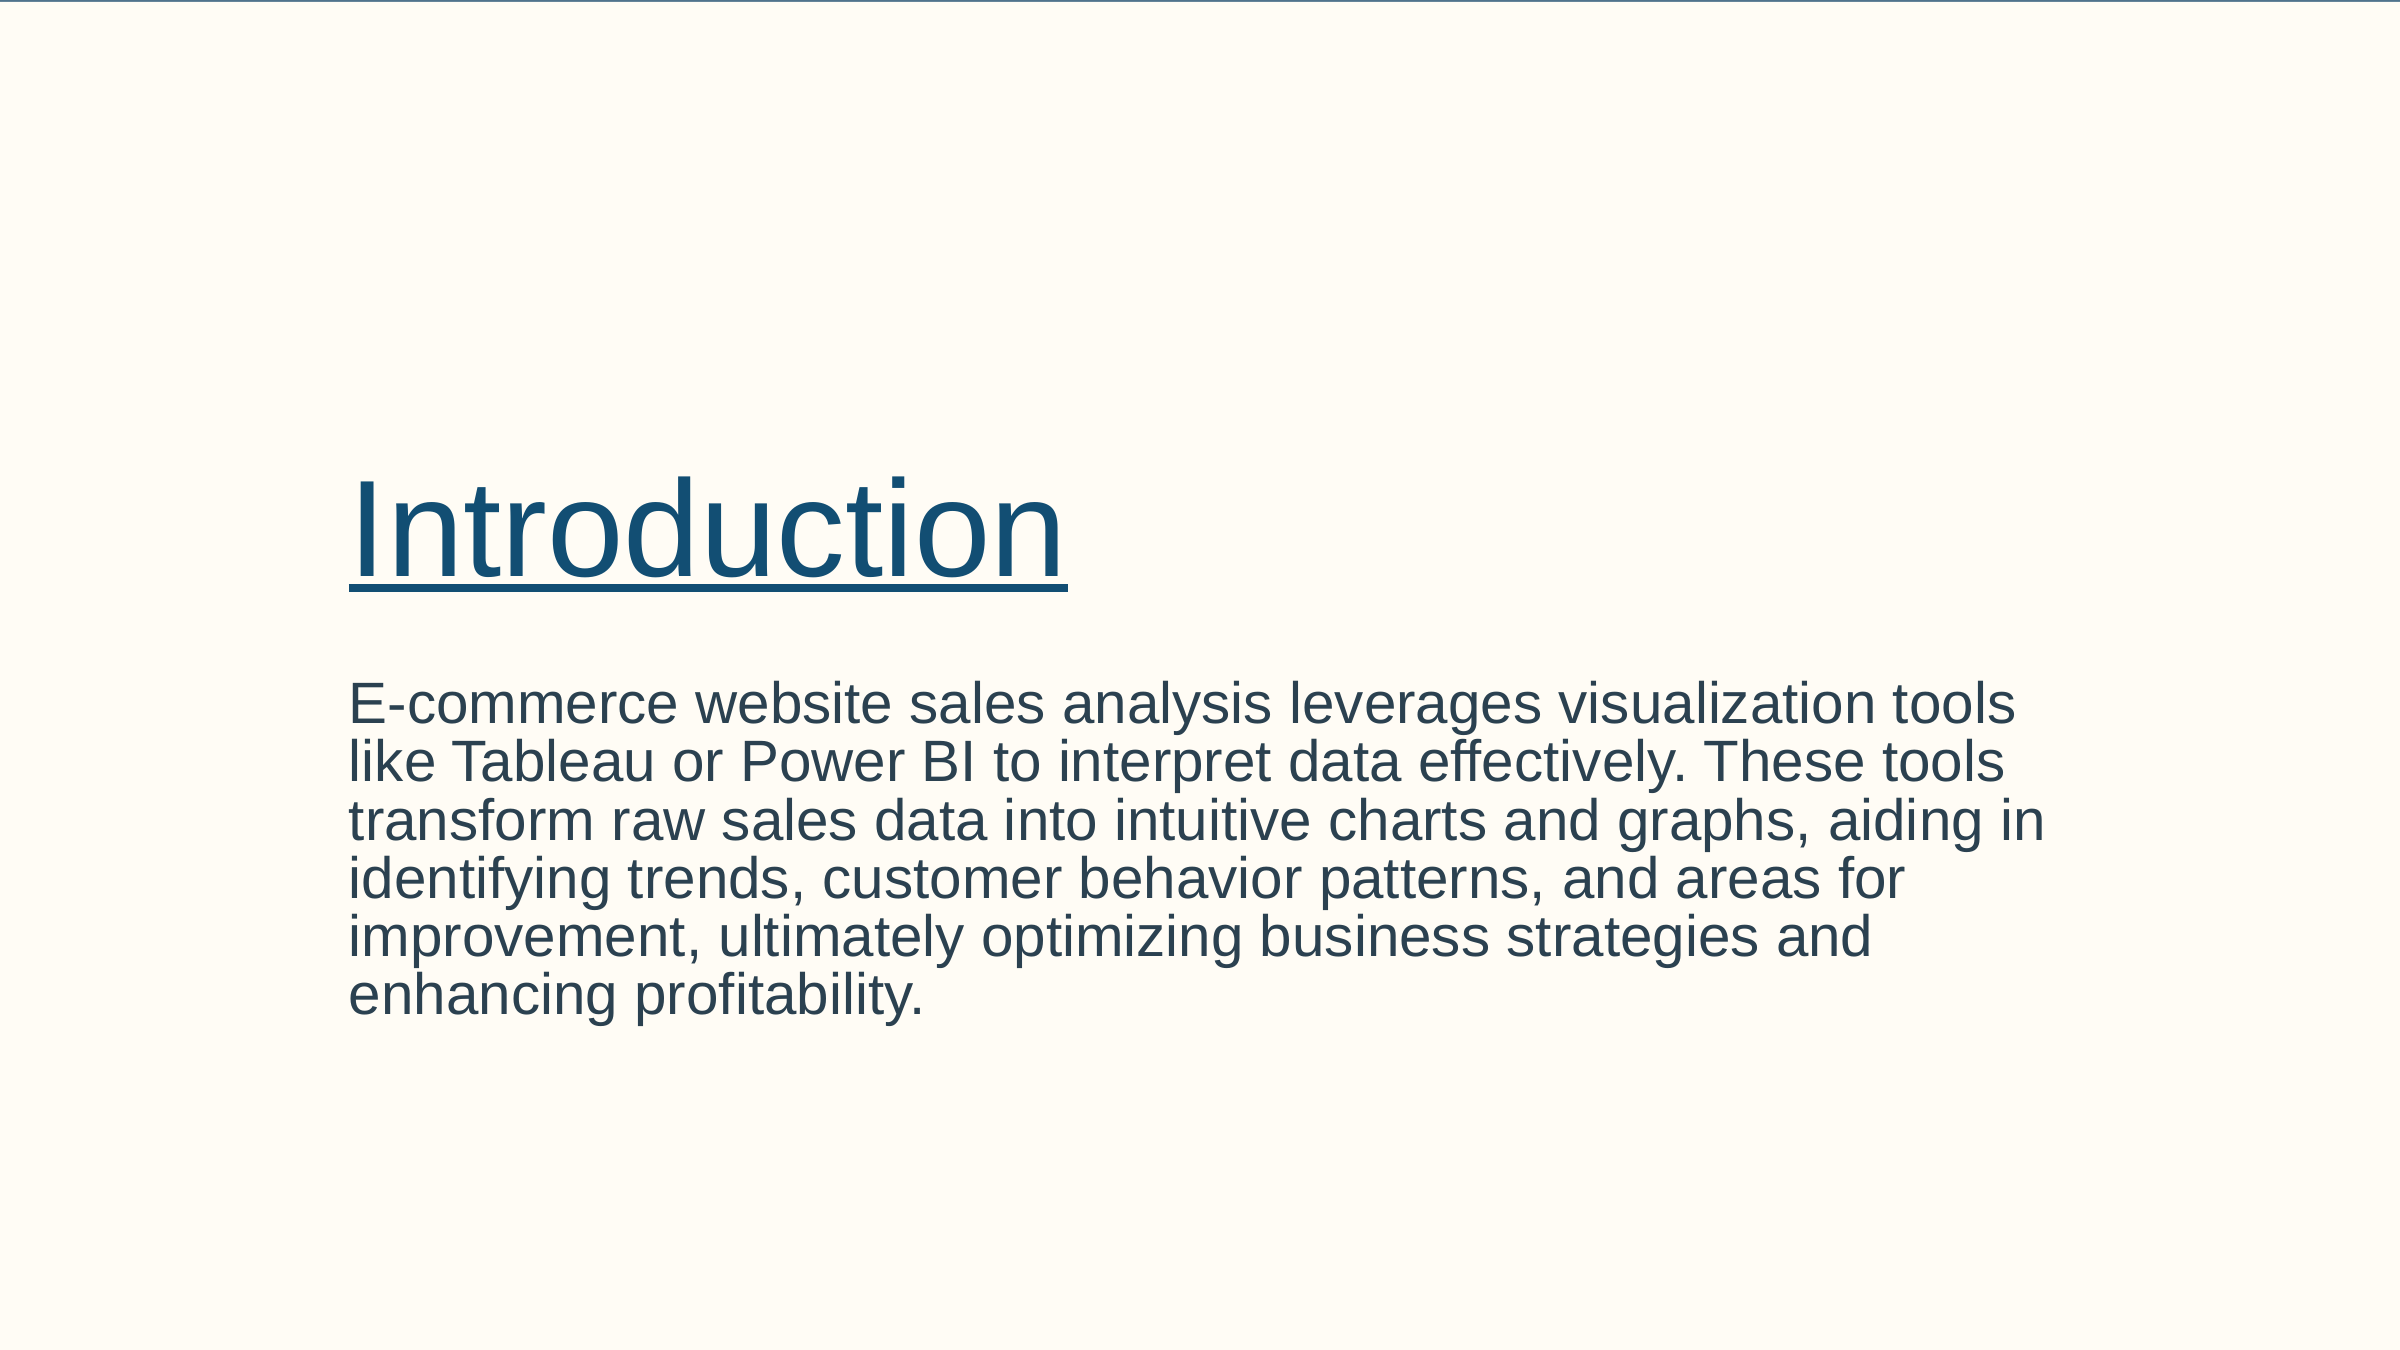

Introduction
E-commerce website sales analysis leverages visualization tools like Tableau or Power BI to interpret data effectively. These tools transform raw sales data into intuitive charts and graphs, aiding in identifying trends, customer behavior patterns, and areas for improvement, ultimately optimizing business strategies and enhancing profitability.